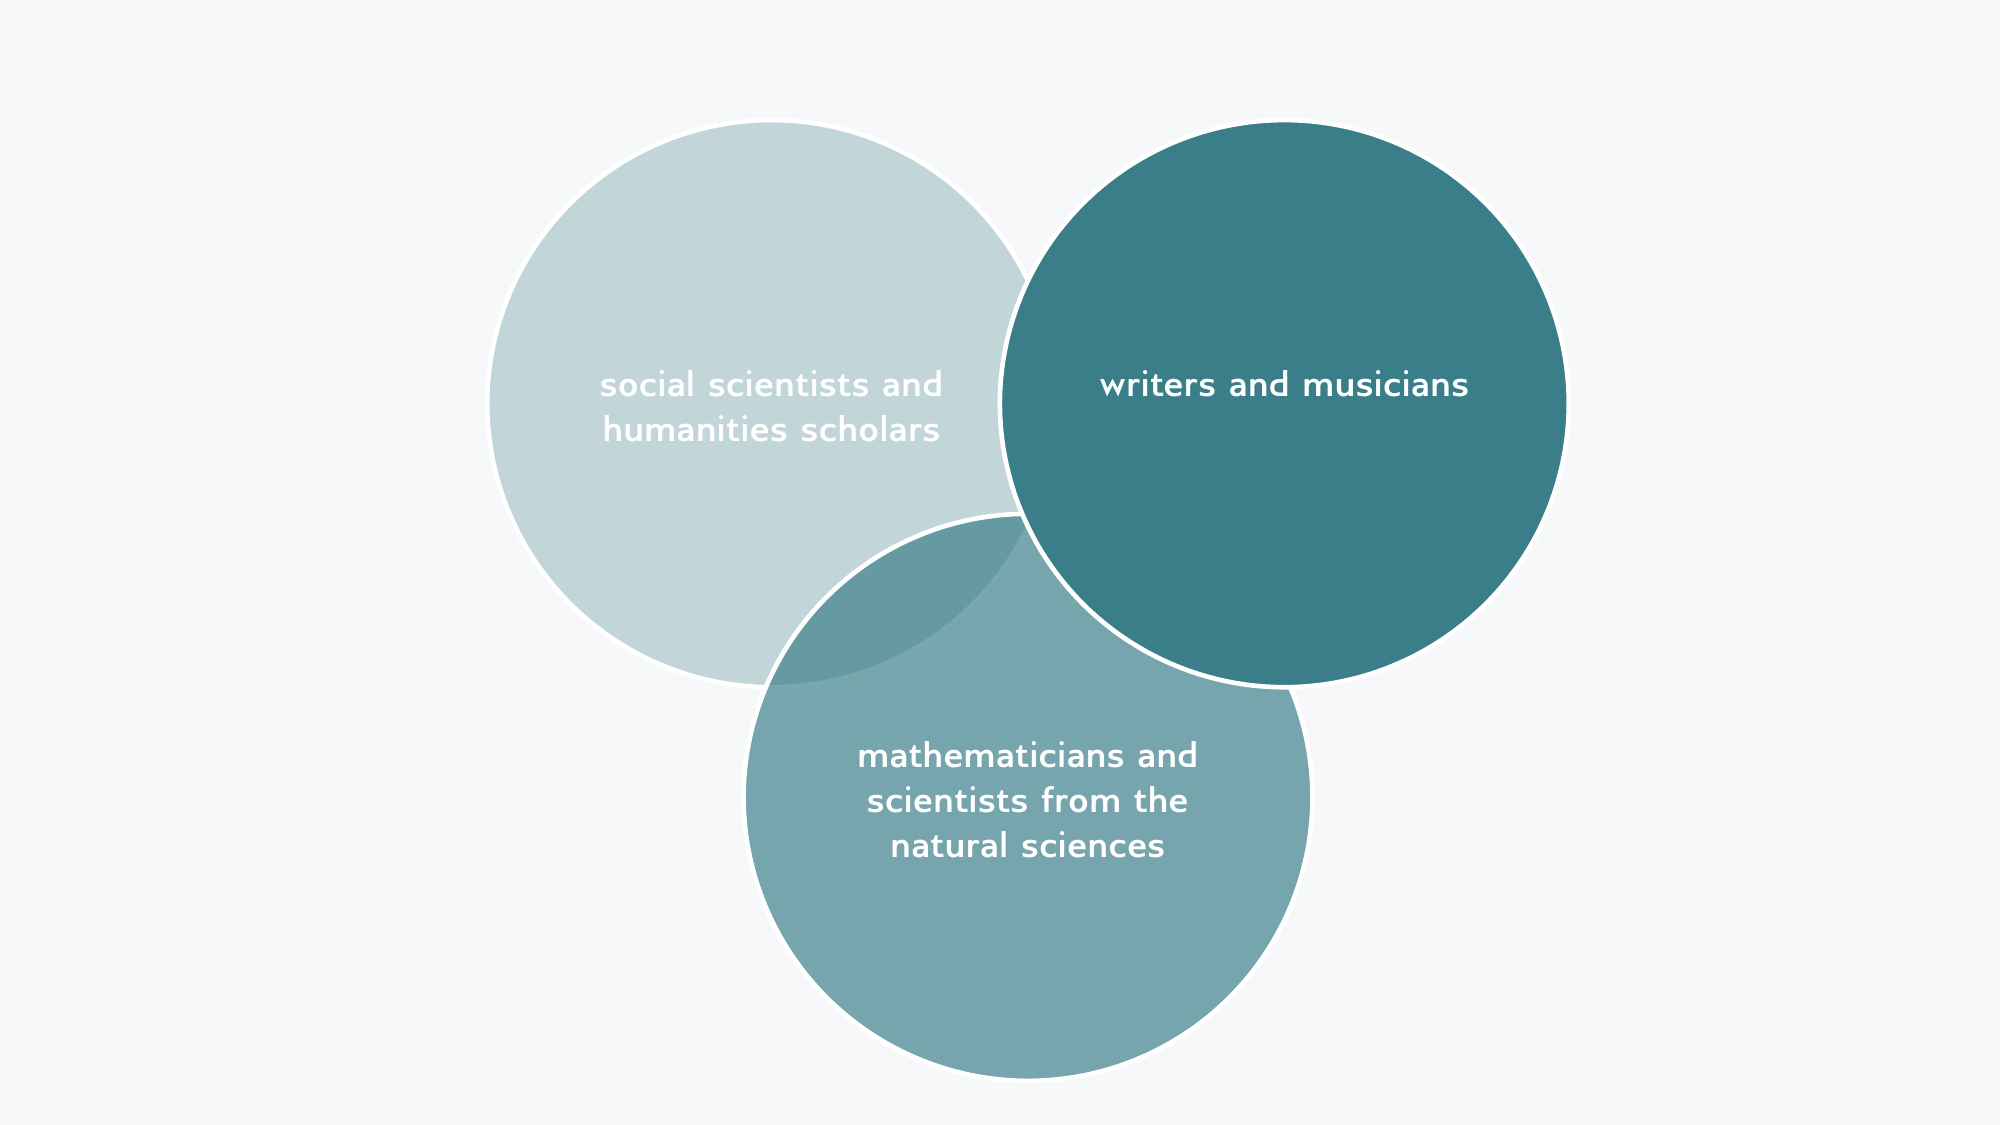

social scientists and humanities scholars
writers and musicians

mathematicians and scientists from the natural sciences